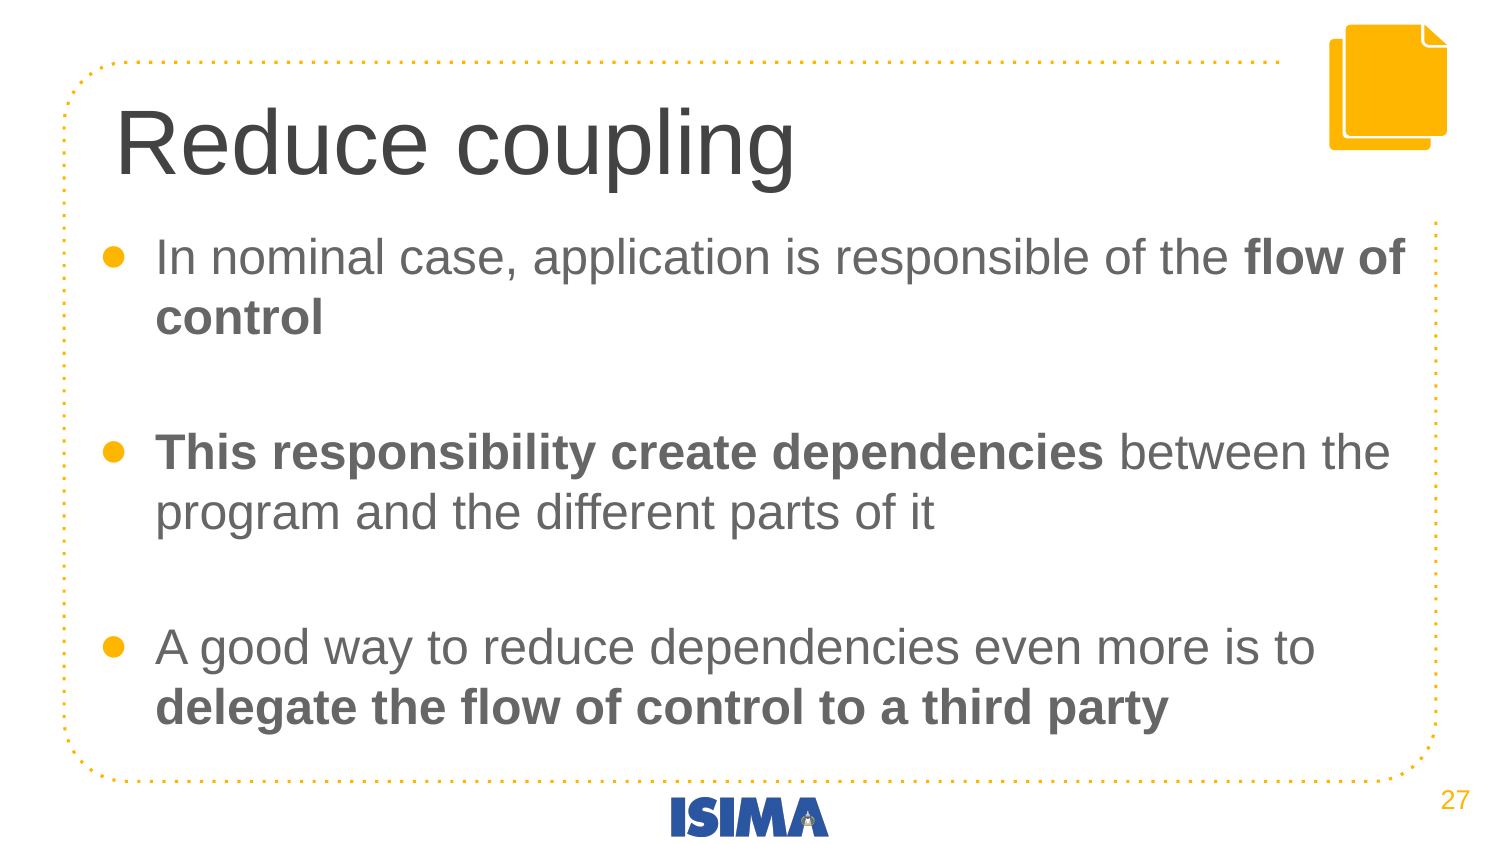

# Reduce coupling
In nominal case, application is responsible of the flow of control

This responsibility create dependencies between the program and the different parts of it

A good way to reduce dependencies even more is to delegate the flow of control to a third party

27